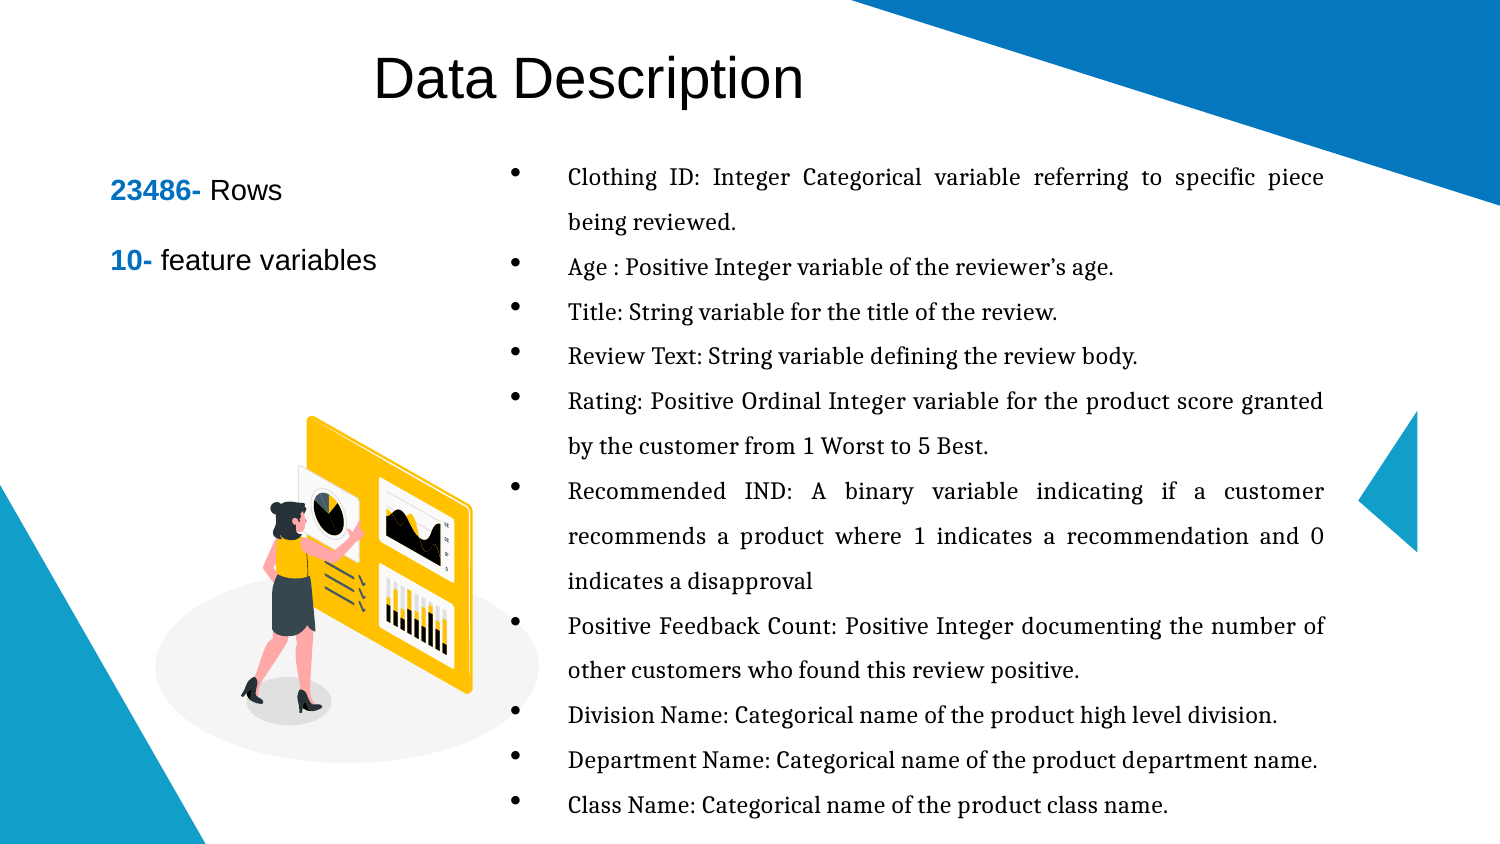

# Data Description
Clothing ID: Integer Categorical variable referring to specific piece being reviewed.
Age : Positive Integer variable of the reviewer’s age.
Title: String variable for the title of the review.
Review Text: String variable defining the review body.
Rating: Positive Ordinal Integer variable for the product score granted by the customer from 1 Worst to 5 Best.
Recommended IND: A binary variable indicating if a customer recommends a product where 1 indicates a recommendation and 0 indicates a disapproval
Positive Feedback Count: Positive Integer documenting the number of other customers who found this review positive.
Division Name: Categorical name of the product high level division.
Department Name: Categorical name of the product department name.
Class Name: Categorical name of the product class name.
23486- Rows

10- feature variables